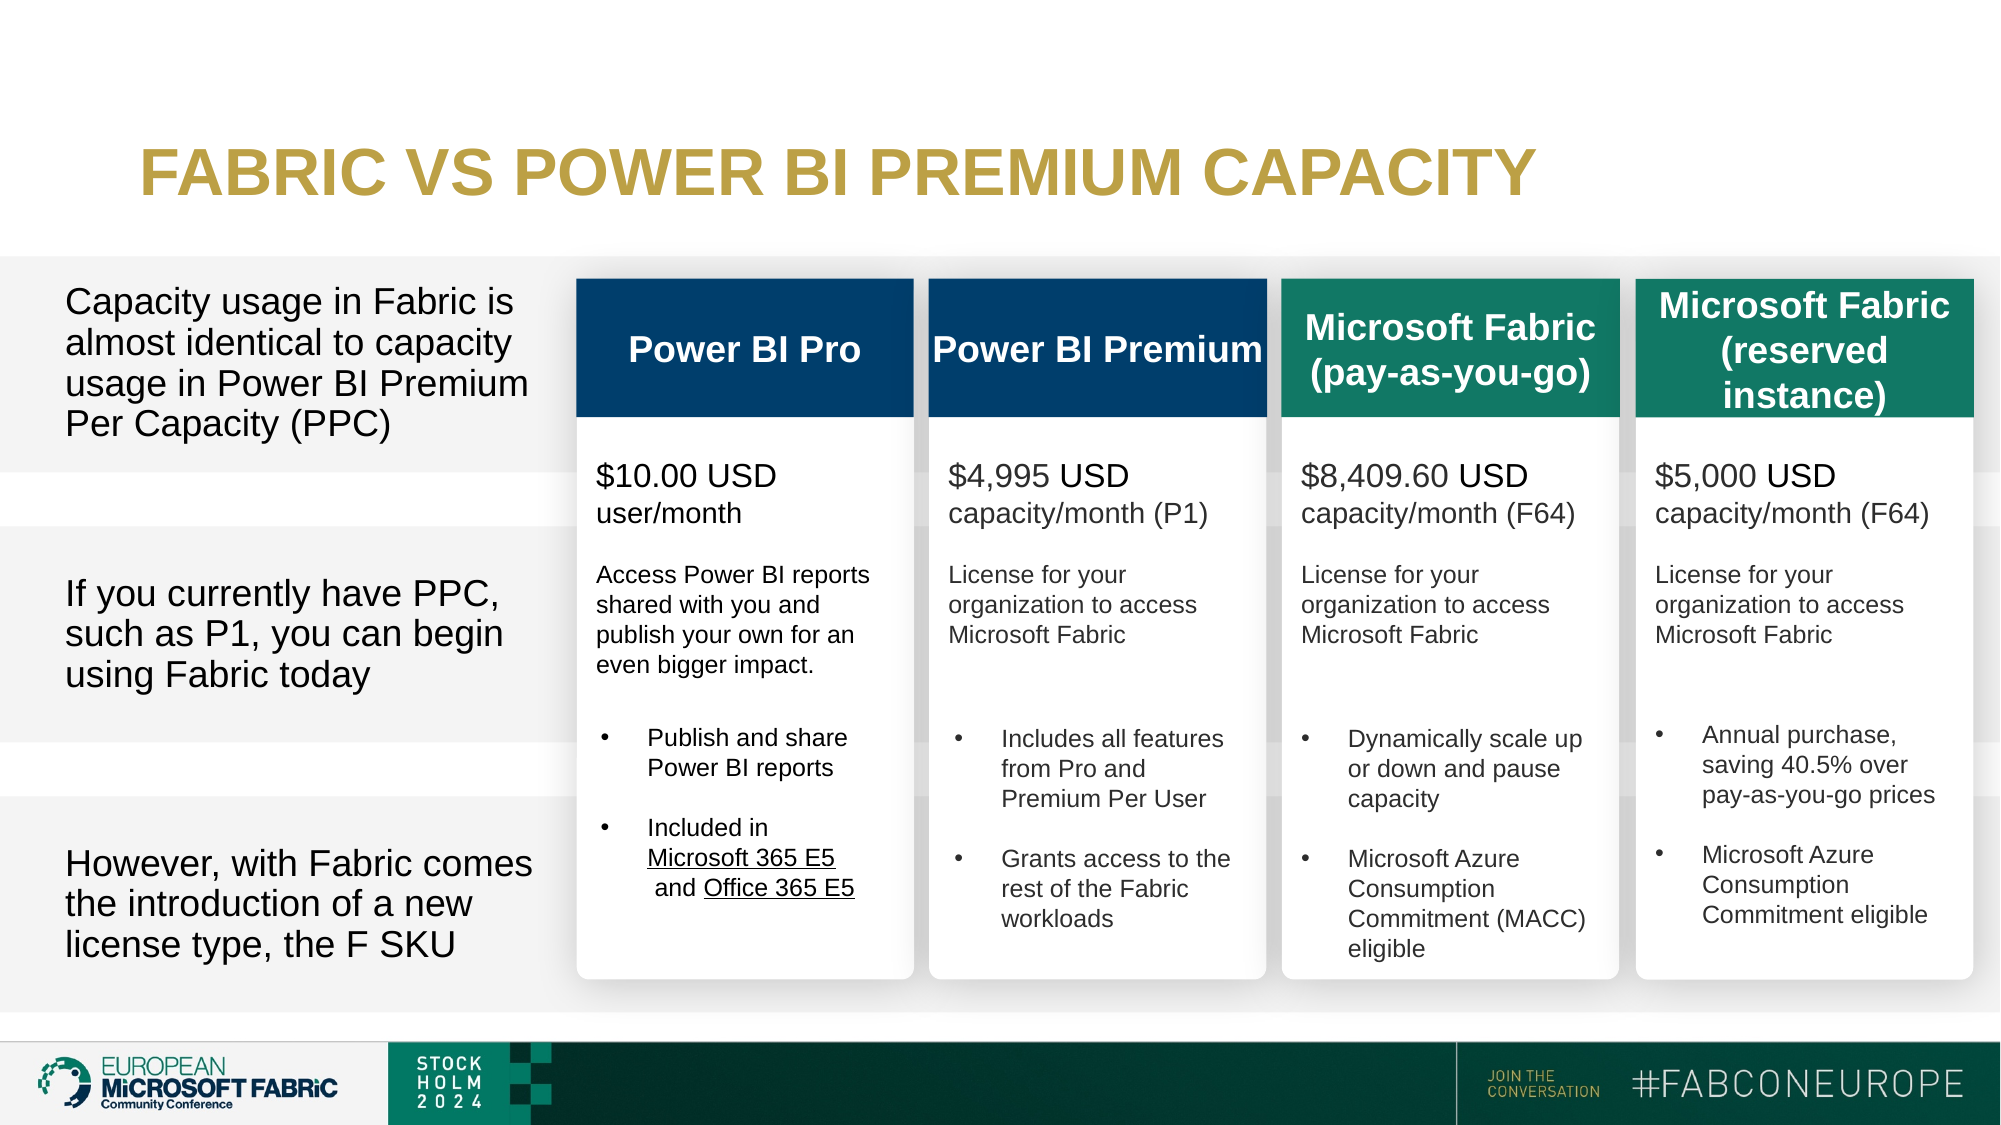

# FABRIC VS POWER BI PREMIUM CAPACITY

Capacity usage in Fabric is almost identical to capacity usage in Power BI Premium Per Capacity (PPC)
Power BI Pro
Power BI Premium
Microsoft Fabric
(pay-as-you-go)
Microsoft Fabric
(reserved instance)

$10.00 USD
user/month

Access Power BI reports shared with you and publish your own for an even bigger impact.
$4,995 USD
capacity/month (P1)

License for your organization to access Microsoft Fabric
$8,409.60 USD
capacity/month (F64)

License for your organization to access Microsoft Fabric
$5,000 USD
capacity/month (F64)

License for your organization to access Microsoft Fabric

If you currently have PPC, such as P1, you can begin using Fabric today
Annual purchase, saving 40.5% over pay-as-you-go prices

Microsoft Azure Consumption Commitment eligible
Publish and share Power BI reports

Included in Microsoft 365 E5 and Office 365 E5
Includes all features from Pro and Premium Per User

Grants access to the rest of the Fabric workloads
Dynamically scale up or down and pause capacity

Microsoft Azure Consumption Commitment (MACC) eligible

However, with Fabric comes the introduction of a new license type, the F SKU